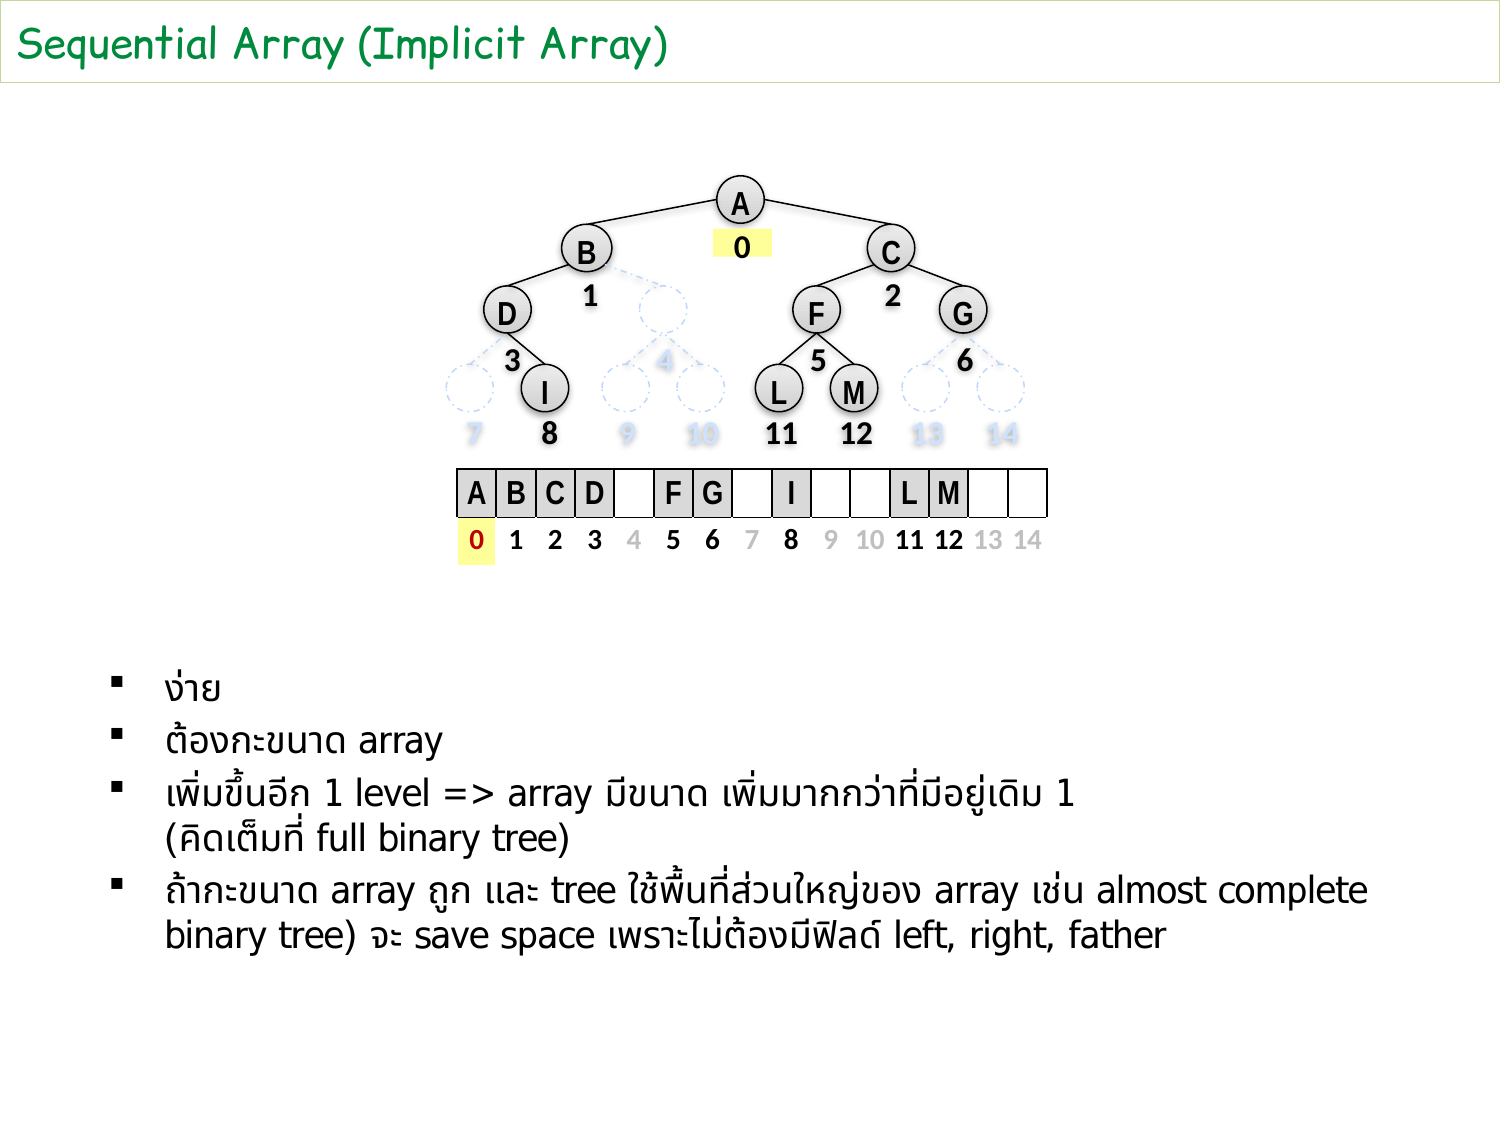

# Sequential Array (Implicit Array)
A
B
C
D

F
G

I

L
M

0
1
2
3
4
5
6
7
8
9
10
11
12
13
14
| A | B | C | D |  | F | G |  | I |  |  | L | M |  |  |
| --- | --- | --- | --- | --- | --- | --- | --- | --- | --- | --- | --- | --- | --- | --- |
| 0 | 1 | 2 | 3 | 4 | 5 | 6 | 7 | 8 | 9 | 10 | 11 | 12 | 13 | 14 |
ง่าย
ต้องกะขนาด array
เพิ่มขึ้นอีก 1 level => array มีขนาด เพิ่มมากกว่าที่มีอยู่เดิม 1
(คิดเต็มที่ full binary tree)
ถ้ากะขนาด array ถูก และ tree ใช้พื้นที่ส่วนใหญ่ของ array เช่น almost complete binary tree) จะ save space เพราะไม่ต้องมีฟิลด์ left, right, father